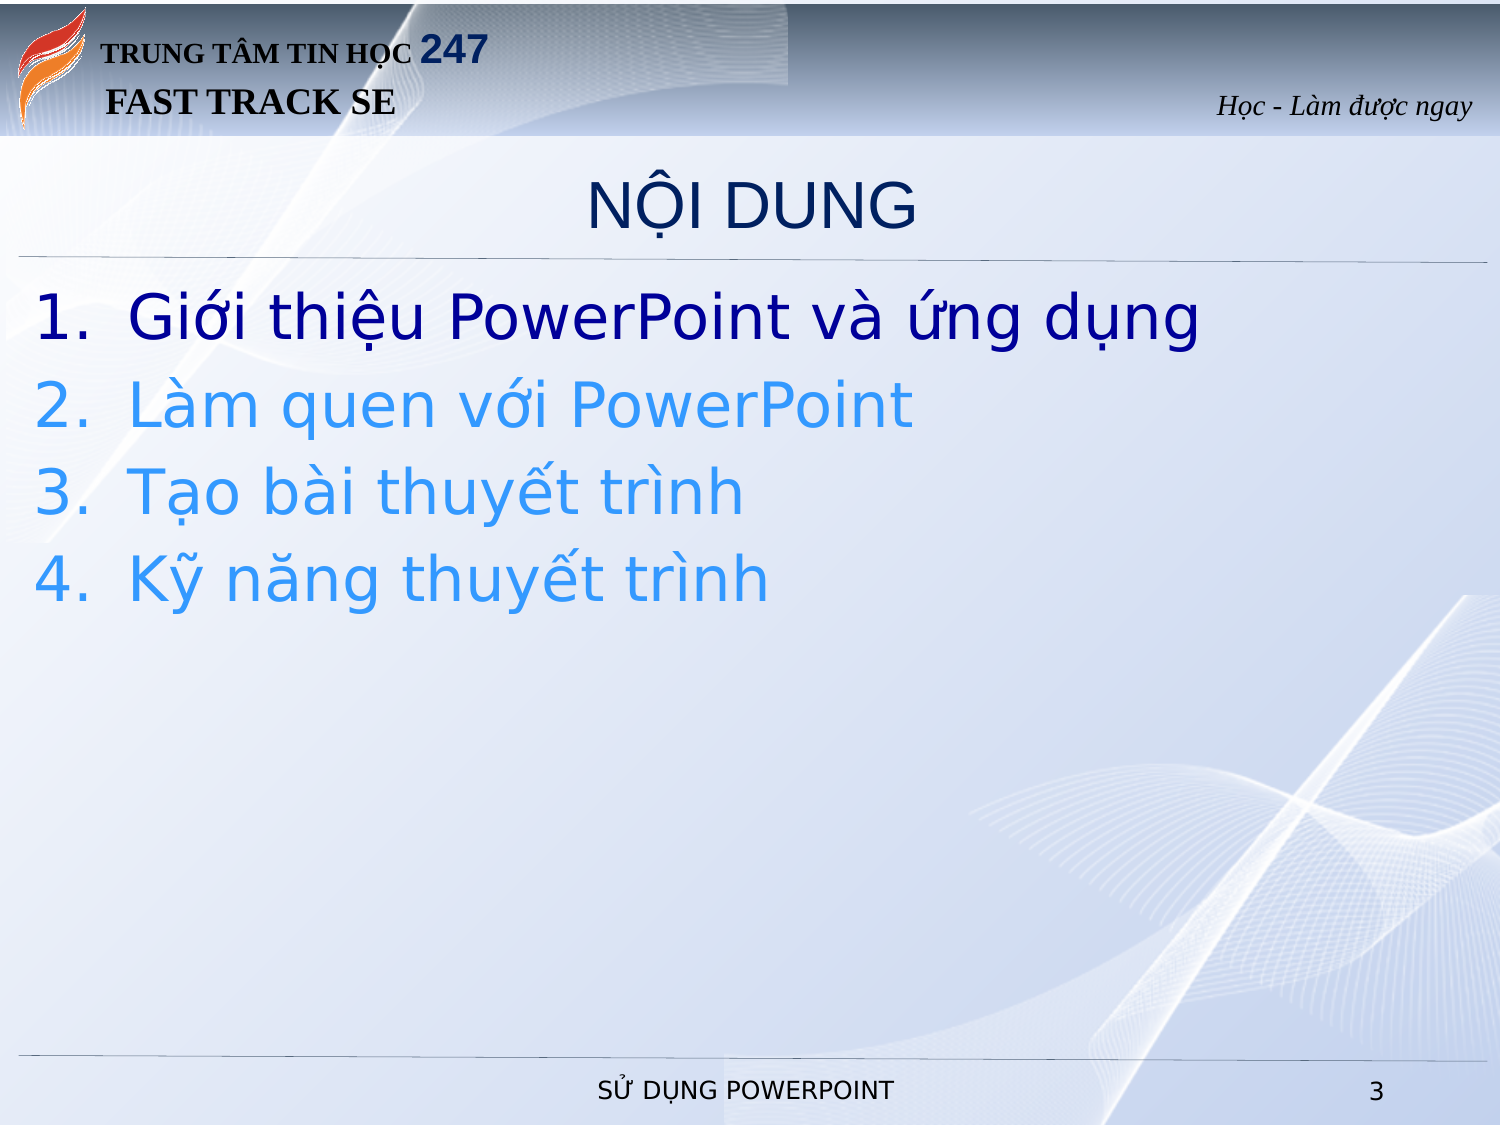

# NỘI DUNG
Giới thiệu PowerPoint và ứng dụng
Làm quen với PowerPoint
Tạo bài thuyết trình
Kỹ năng thuyết trình
SỬ DỤNG POWERPOINT
3